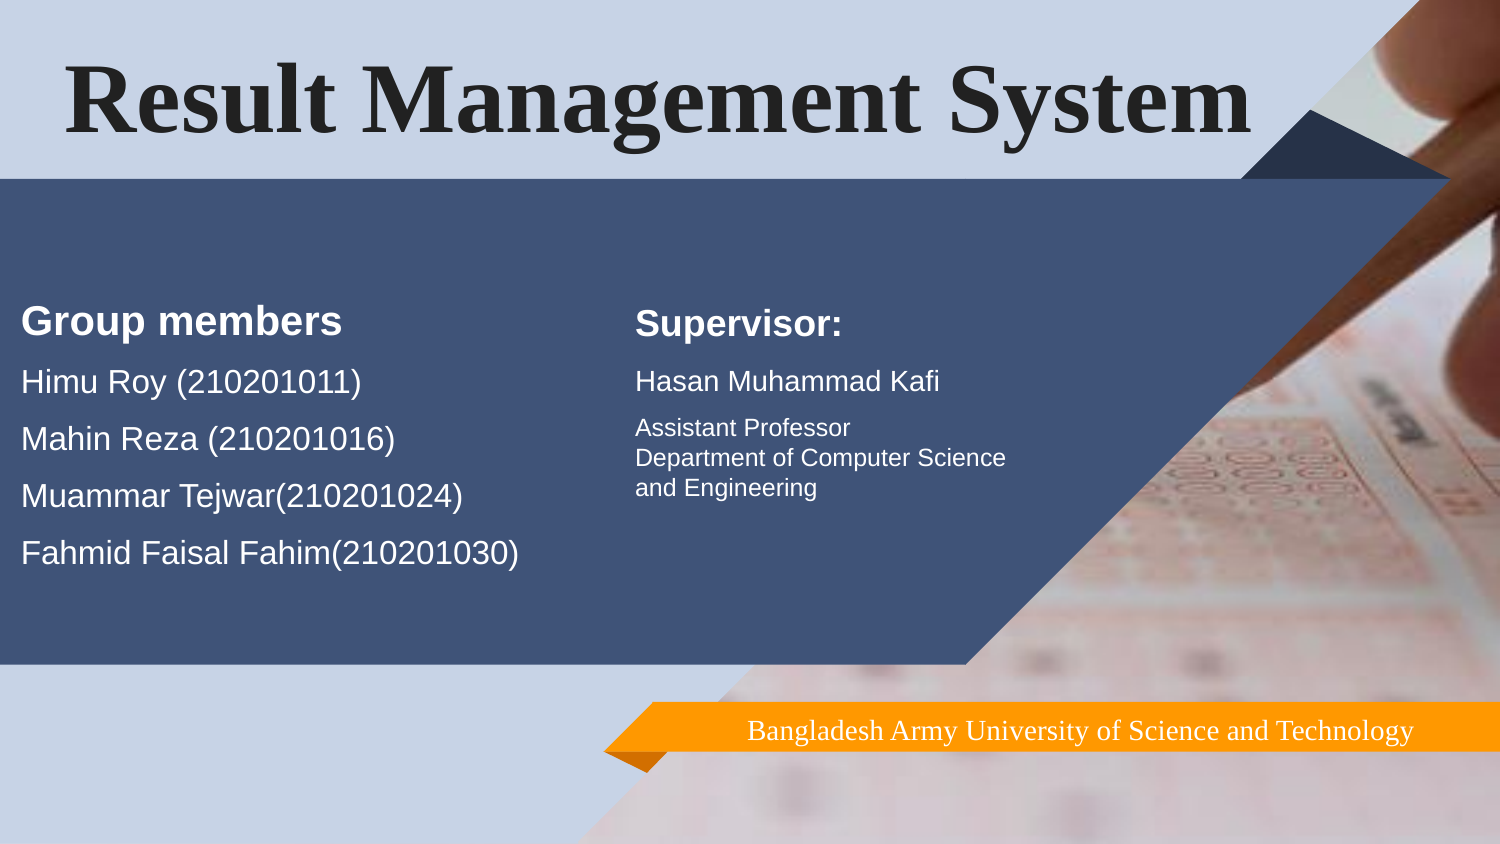

# Result Management System
Group members
Himu Roy (210201011)
Mahin Reza (210201016)
Muammar Tejwar(210201024)
Fahmid Faisal Fahim(210201030)
Supervisor:
Hasan Muhammad Kafi
Assistant Professor
Department of Computer Science and Engineering
Bangladesh Army University of Science and Technology